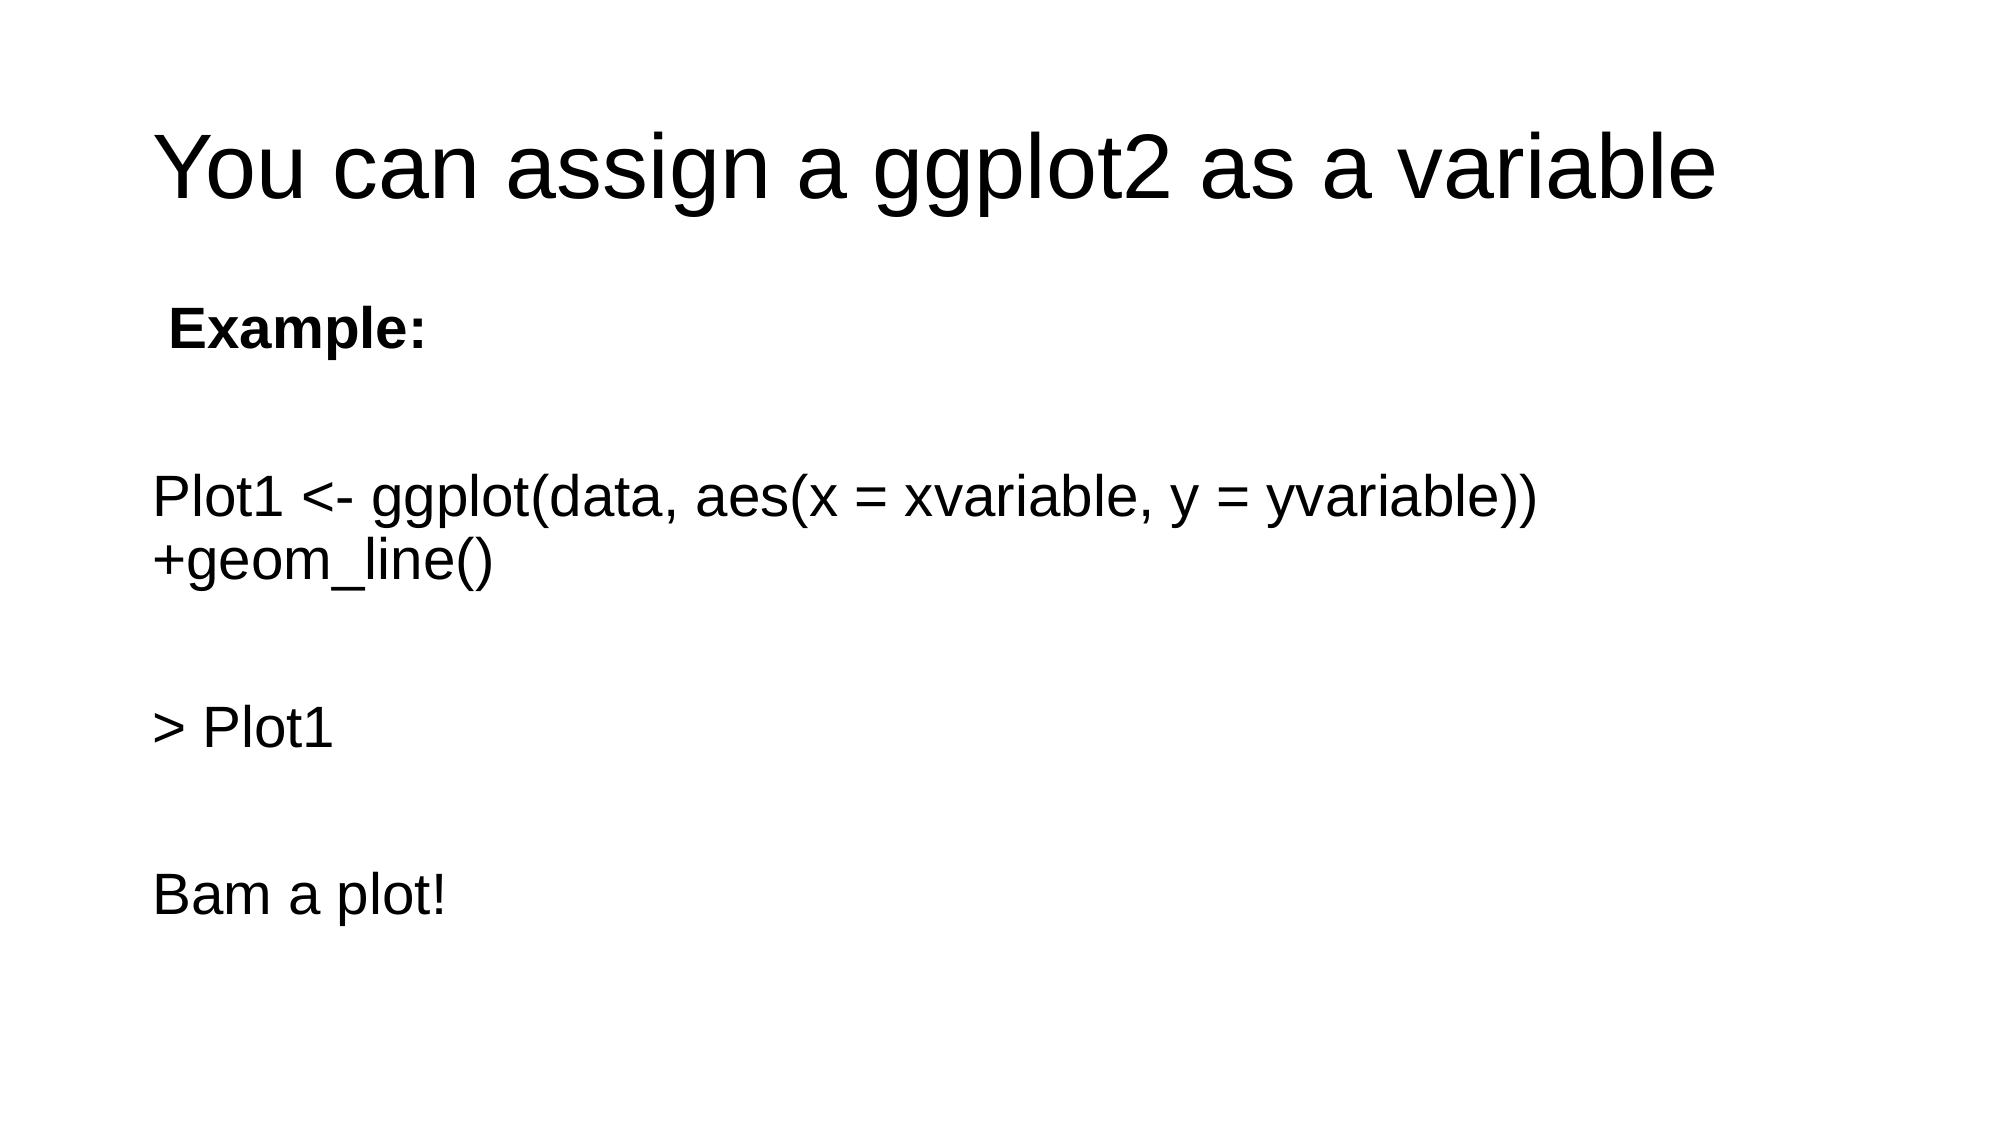

# You can assign a ggplot2 as a variable
 Example:

Plot1 <- ggplot(data, aes(x = xvariable, y = yvariable))+geom_line()

> Plot1

Bam a plot!